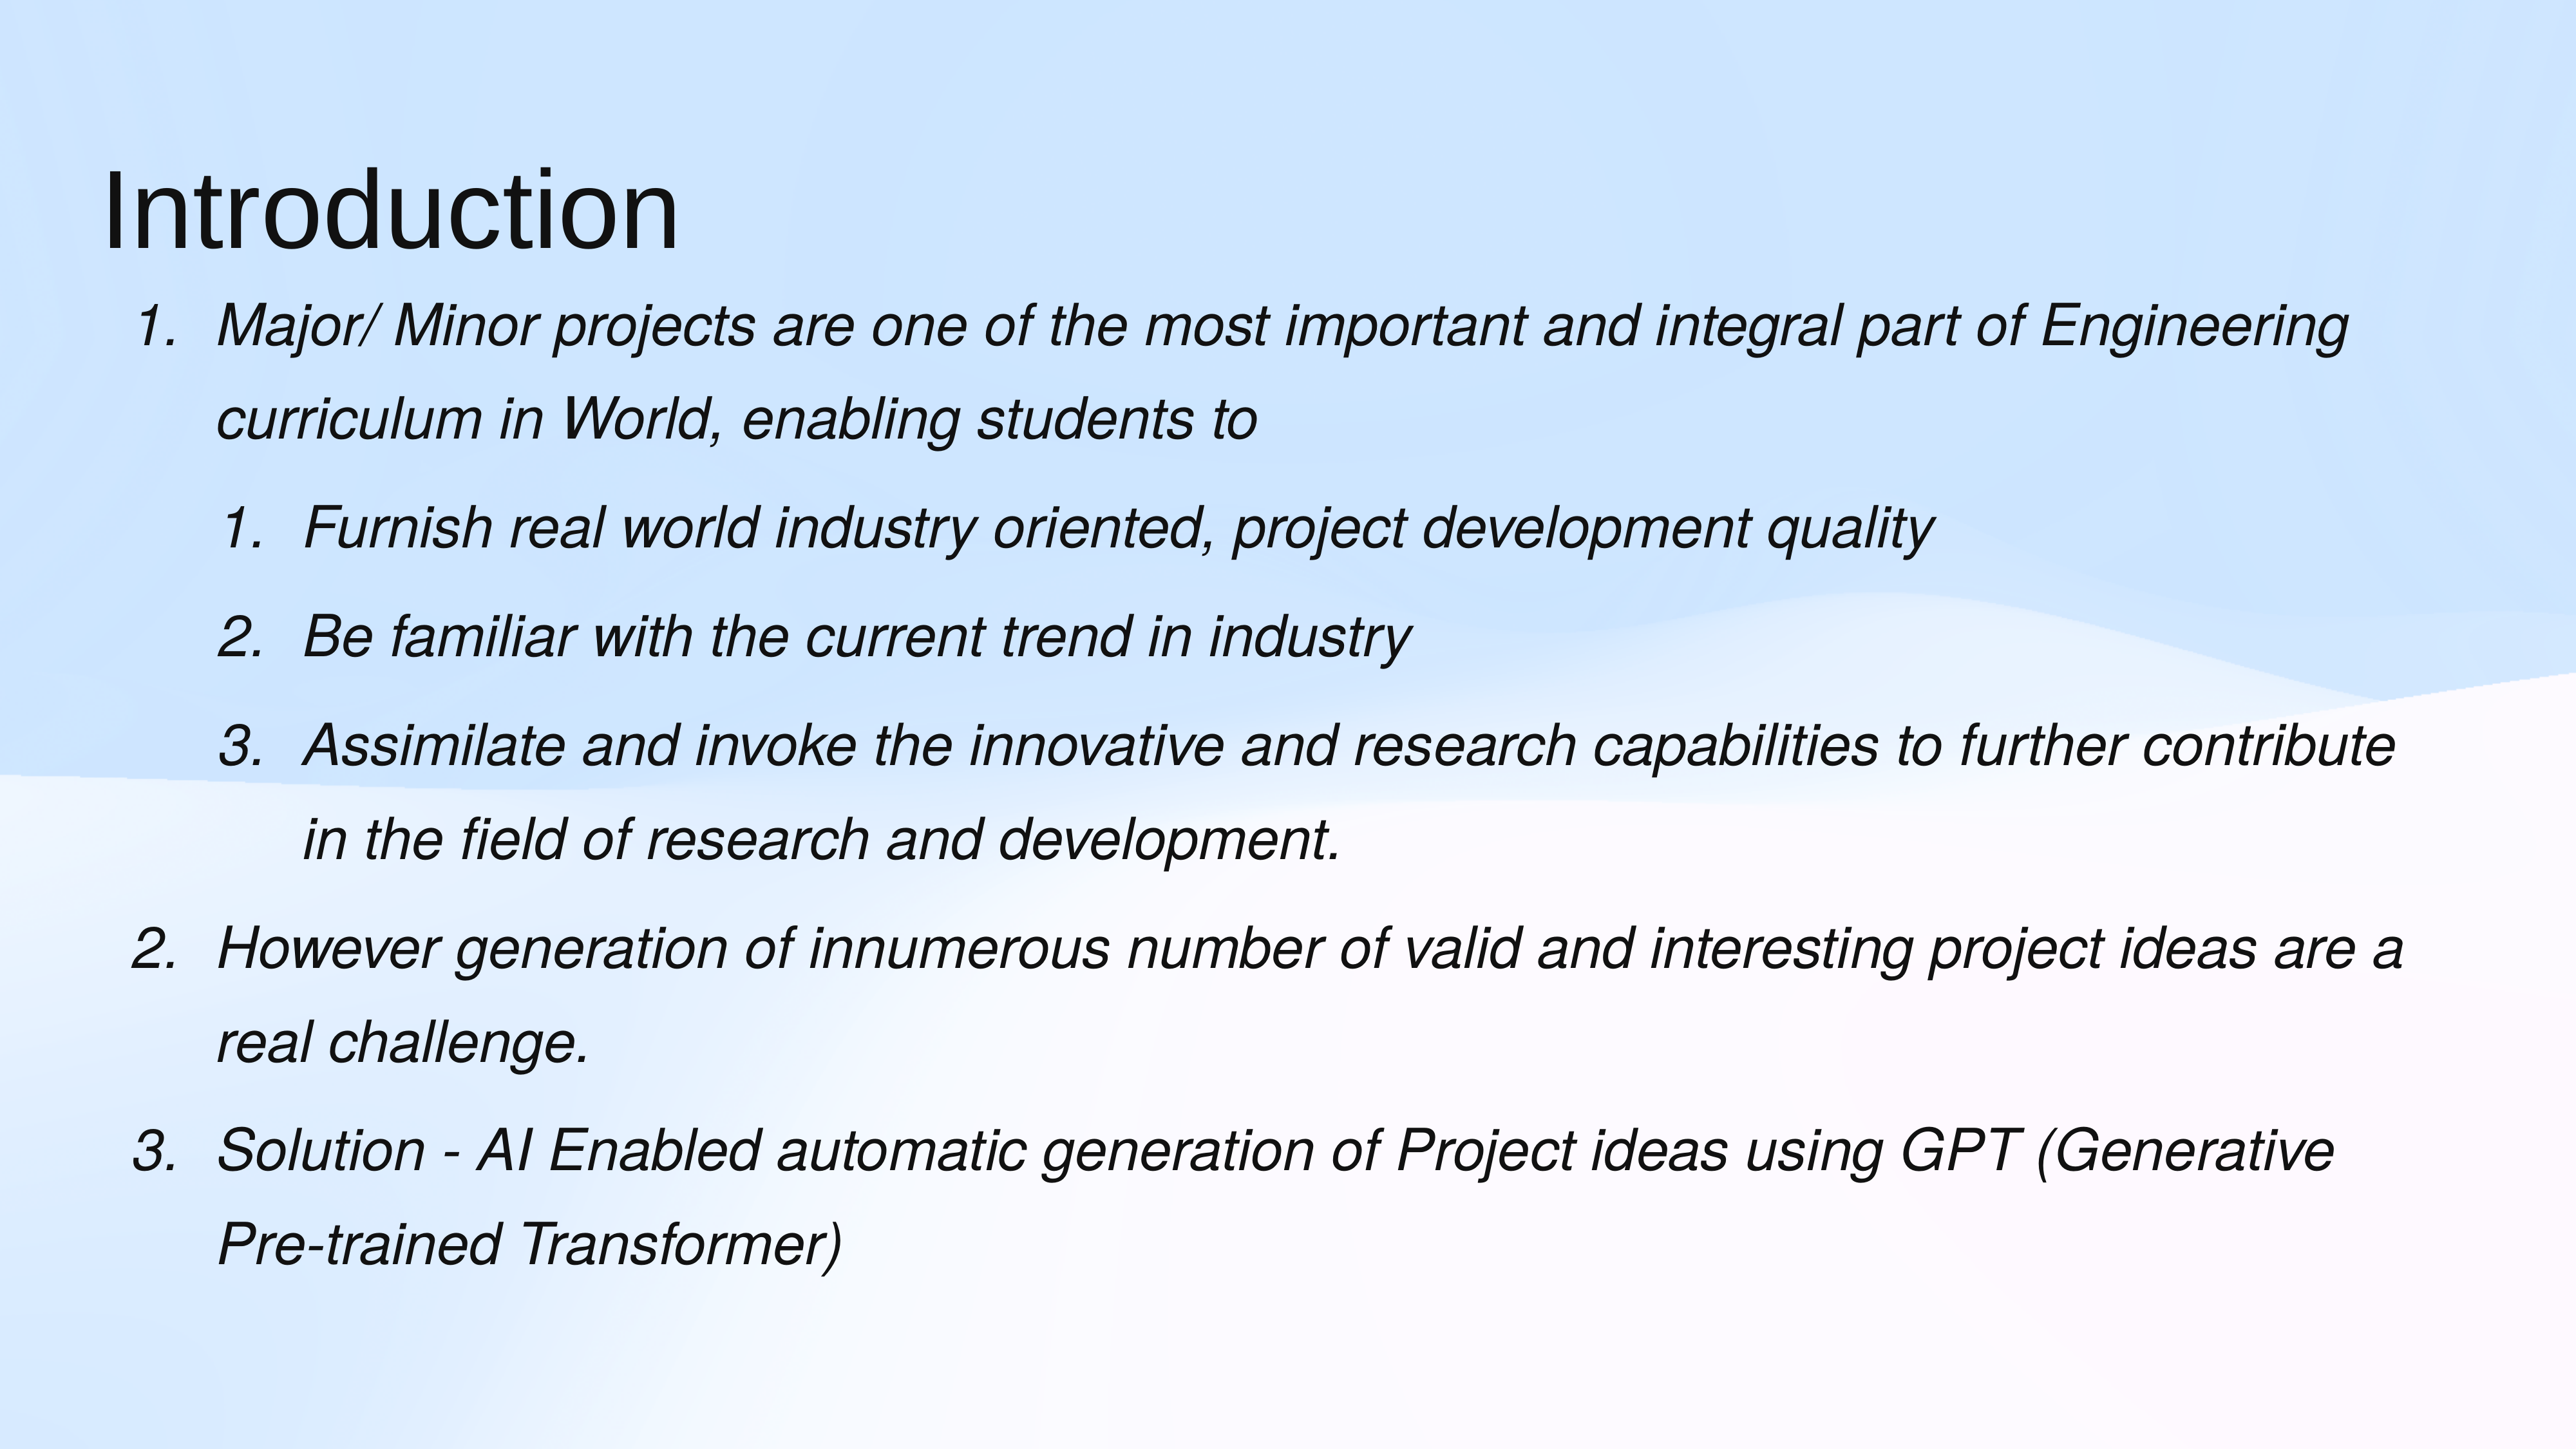

# Introduction
	Major/ Minor projects are one of the most important and integral part of Engineering curriculum in World, enabling students to
Furnish real world industry oriented, project development quality
Be familiar with the current trend in industry
Assimilate and invoke the innovative and research capabilities to further contribute in the field of research and development.
However generation of innumerous number of valid and interesting project ideas are a real challenge.
Solution - AI Enabled automatic generation of Project ideas using GPT (Generative Pre-trained Transformer)